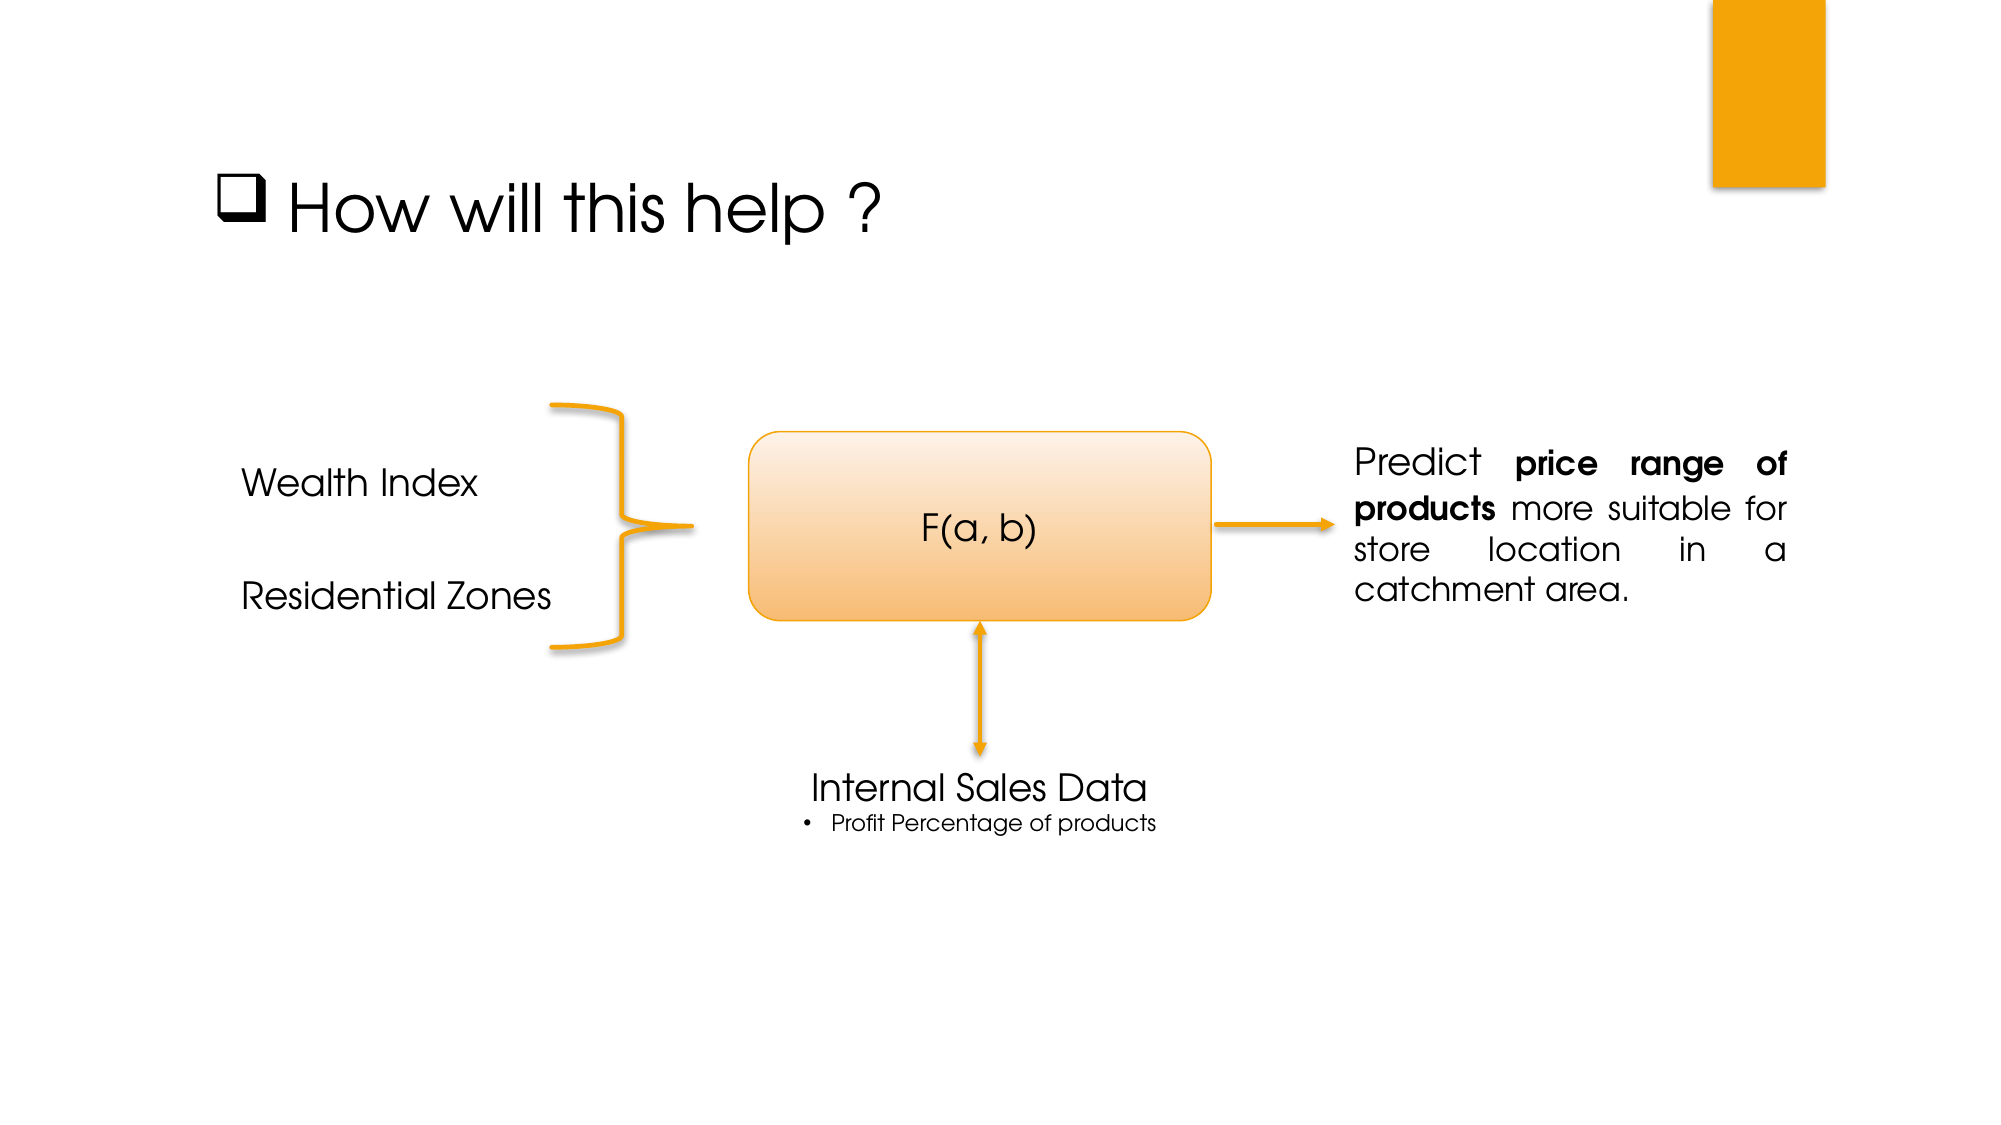

How will this help ?
Wealth Index
Residential Zones

Predict price range of products more suitable for store location in a catchment area.
F(a, b)
Internal Sales Data
Profit Percentage of products